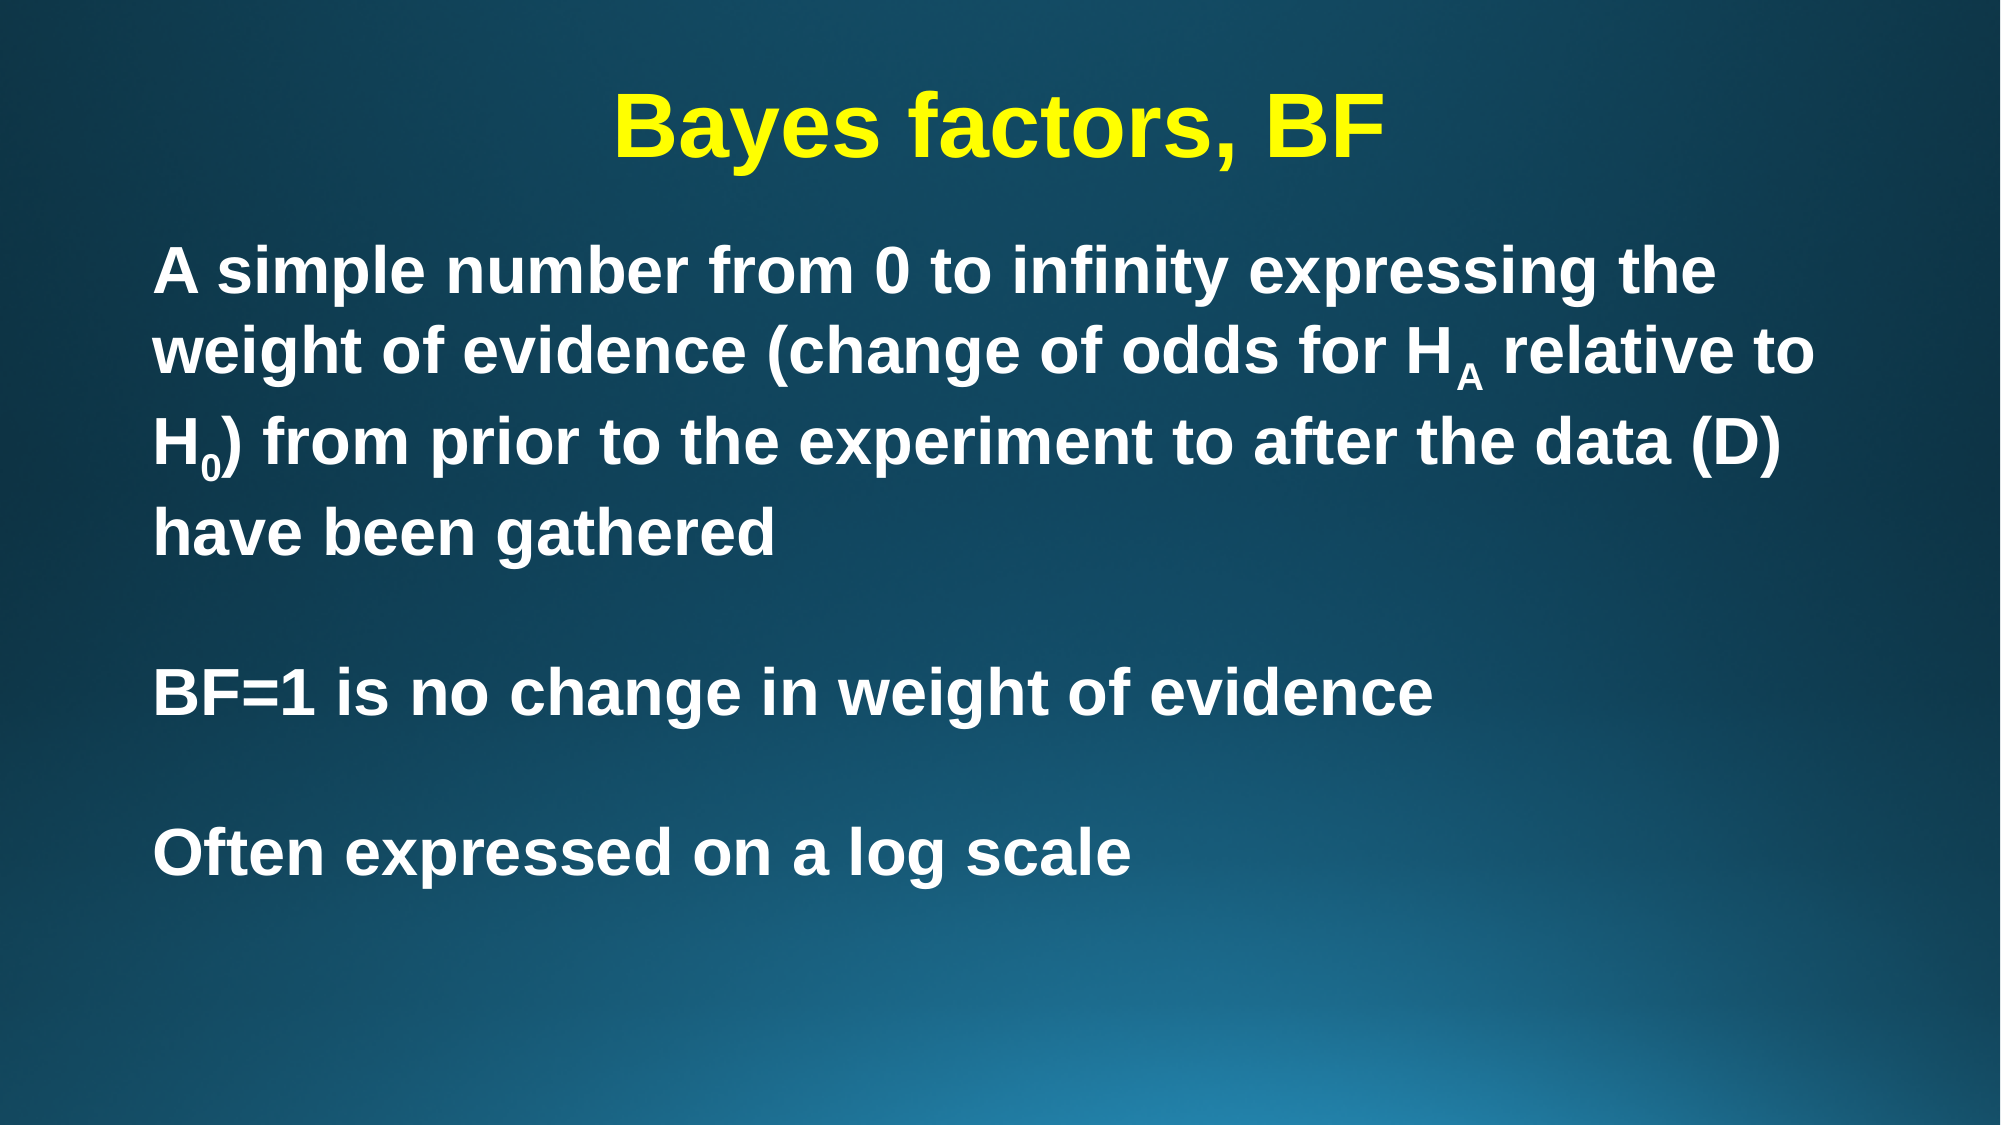

# Bayes factors, BF
A simple number from 0 to infinity expressing the weight of evidence (change of odds for HA relative to H0) from prior to the experiment to after the data (D) have been gathered

BF=1 is no change in weight of evidence

Often expressed on a log scale